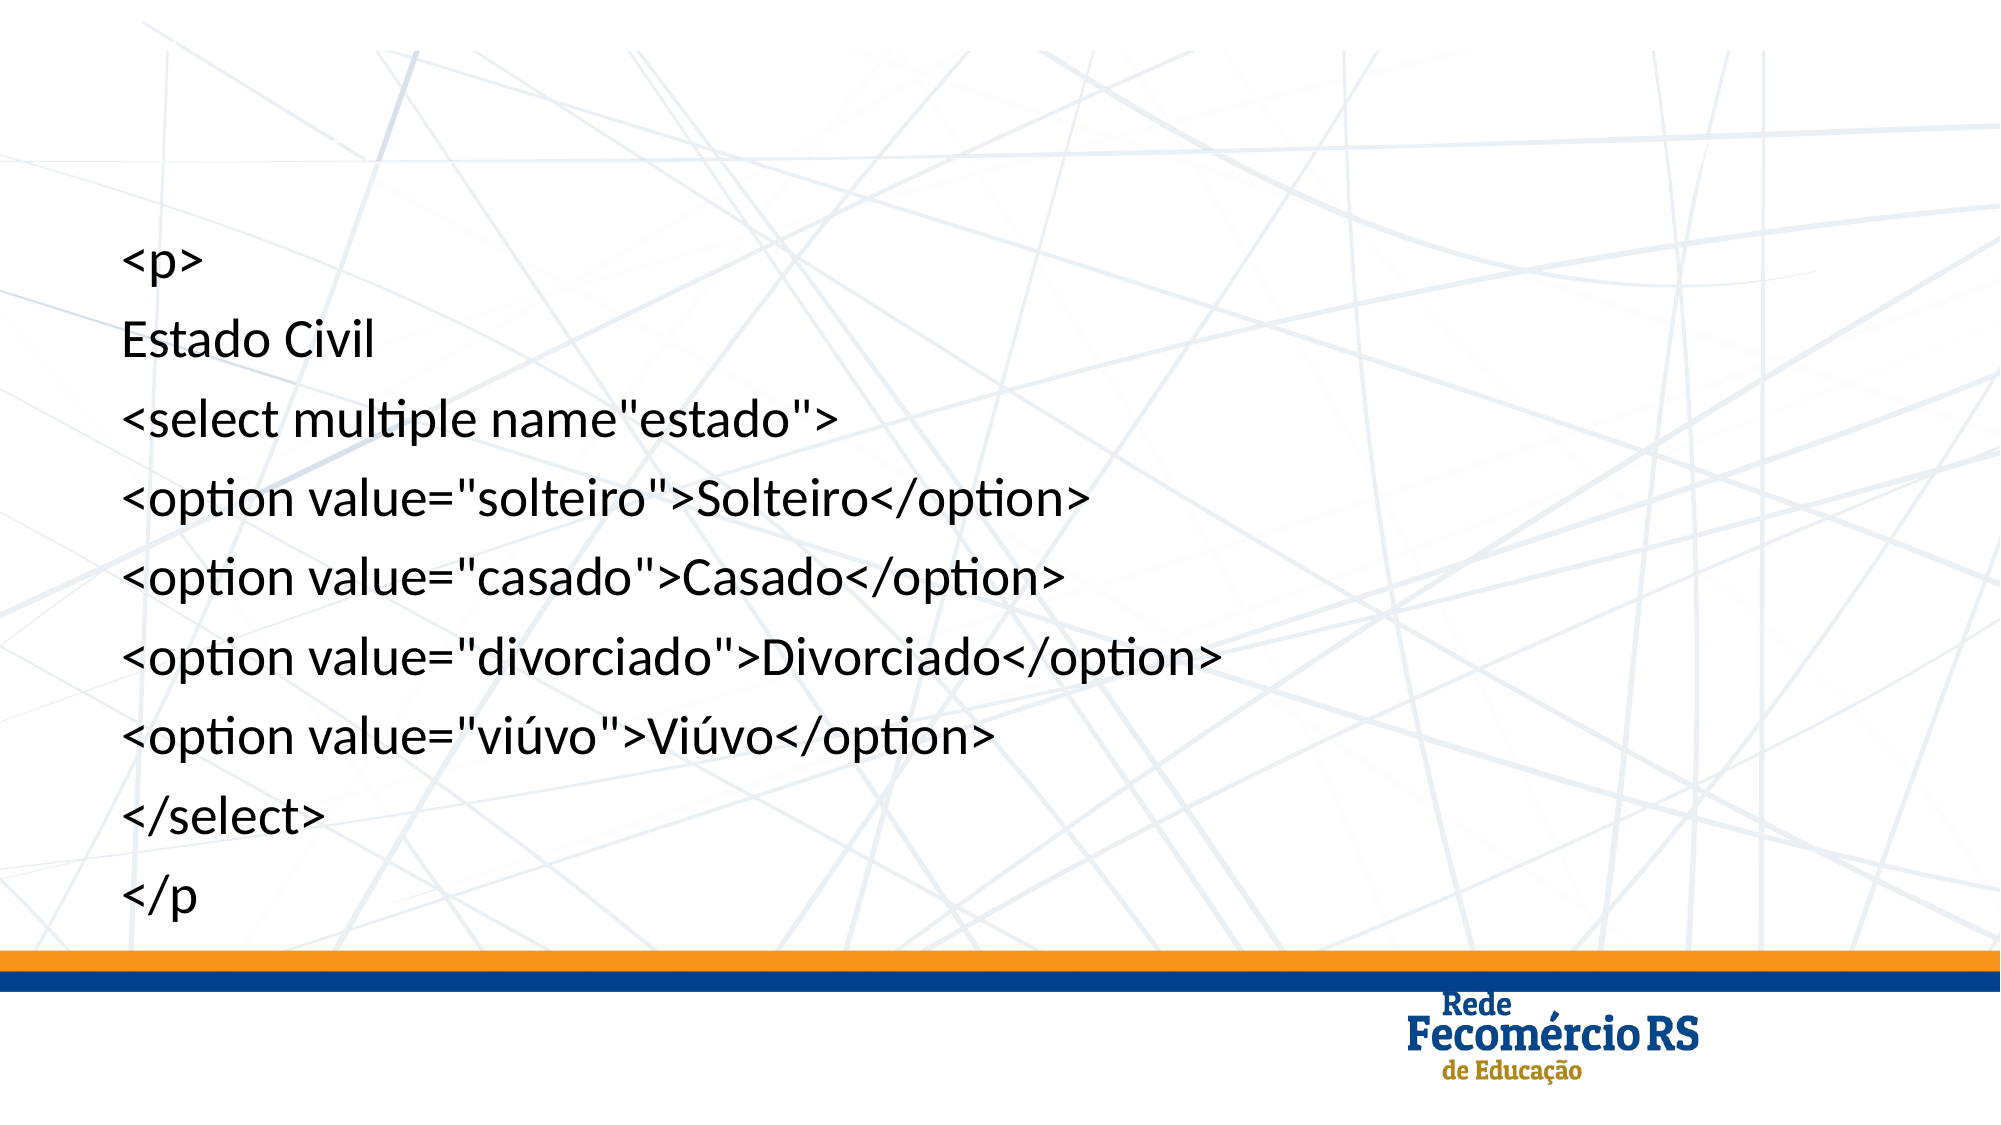

<p>
Estado Civil
<select multiple name"estado">
<option value="solteiro">Solteiro</option>
<option value="casado">Casado</option>
<option value="divorciado">Divorciado</option>
<option value="viúvo">Viúvo</option>
</select>
</p